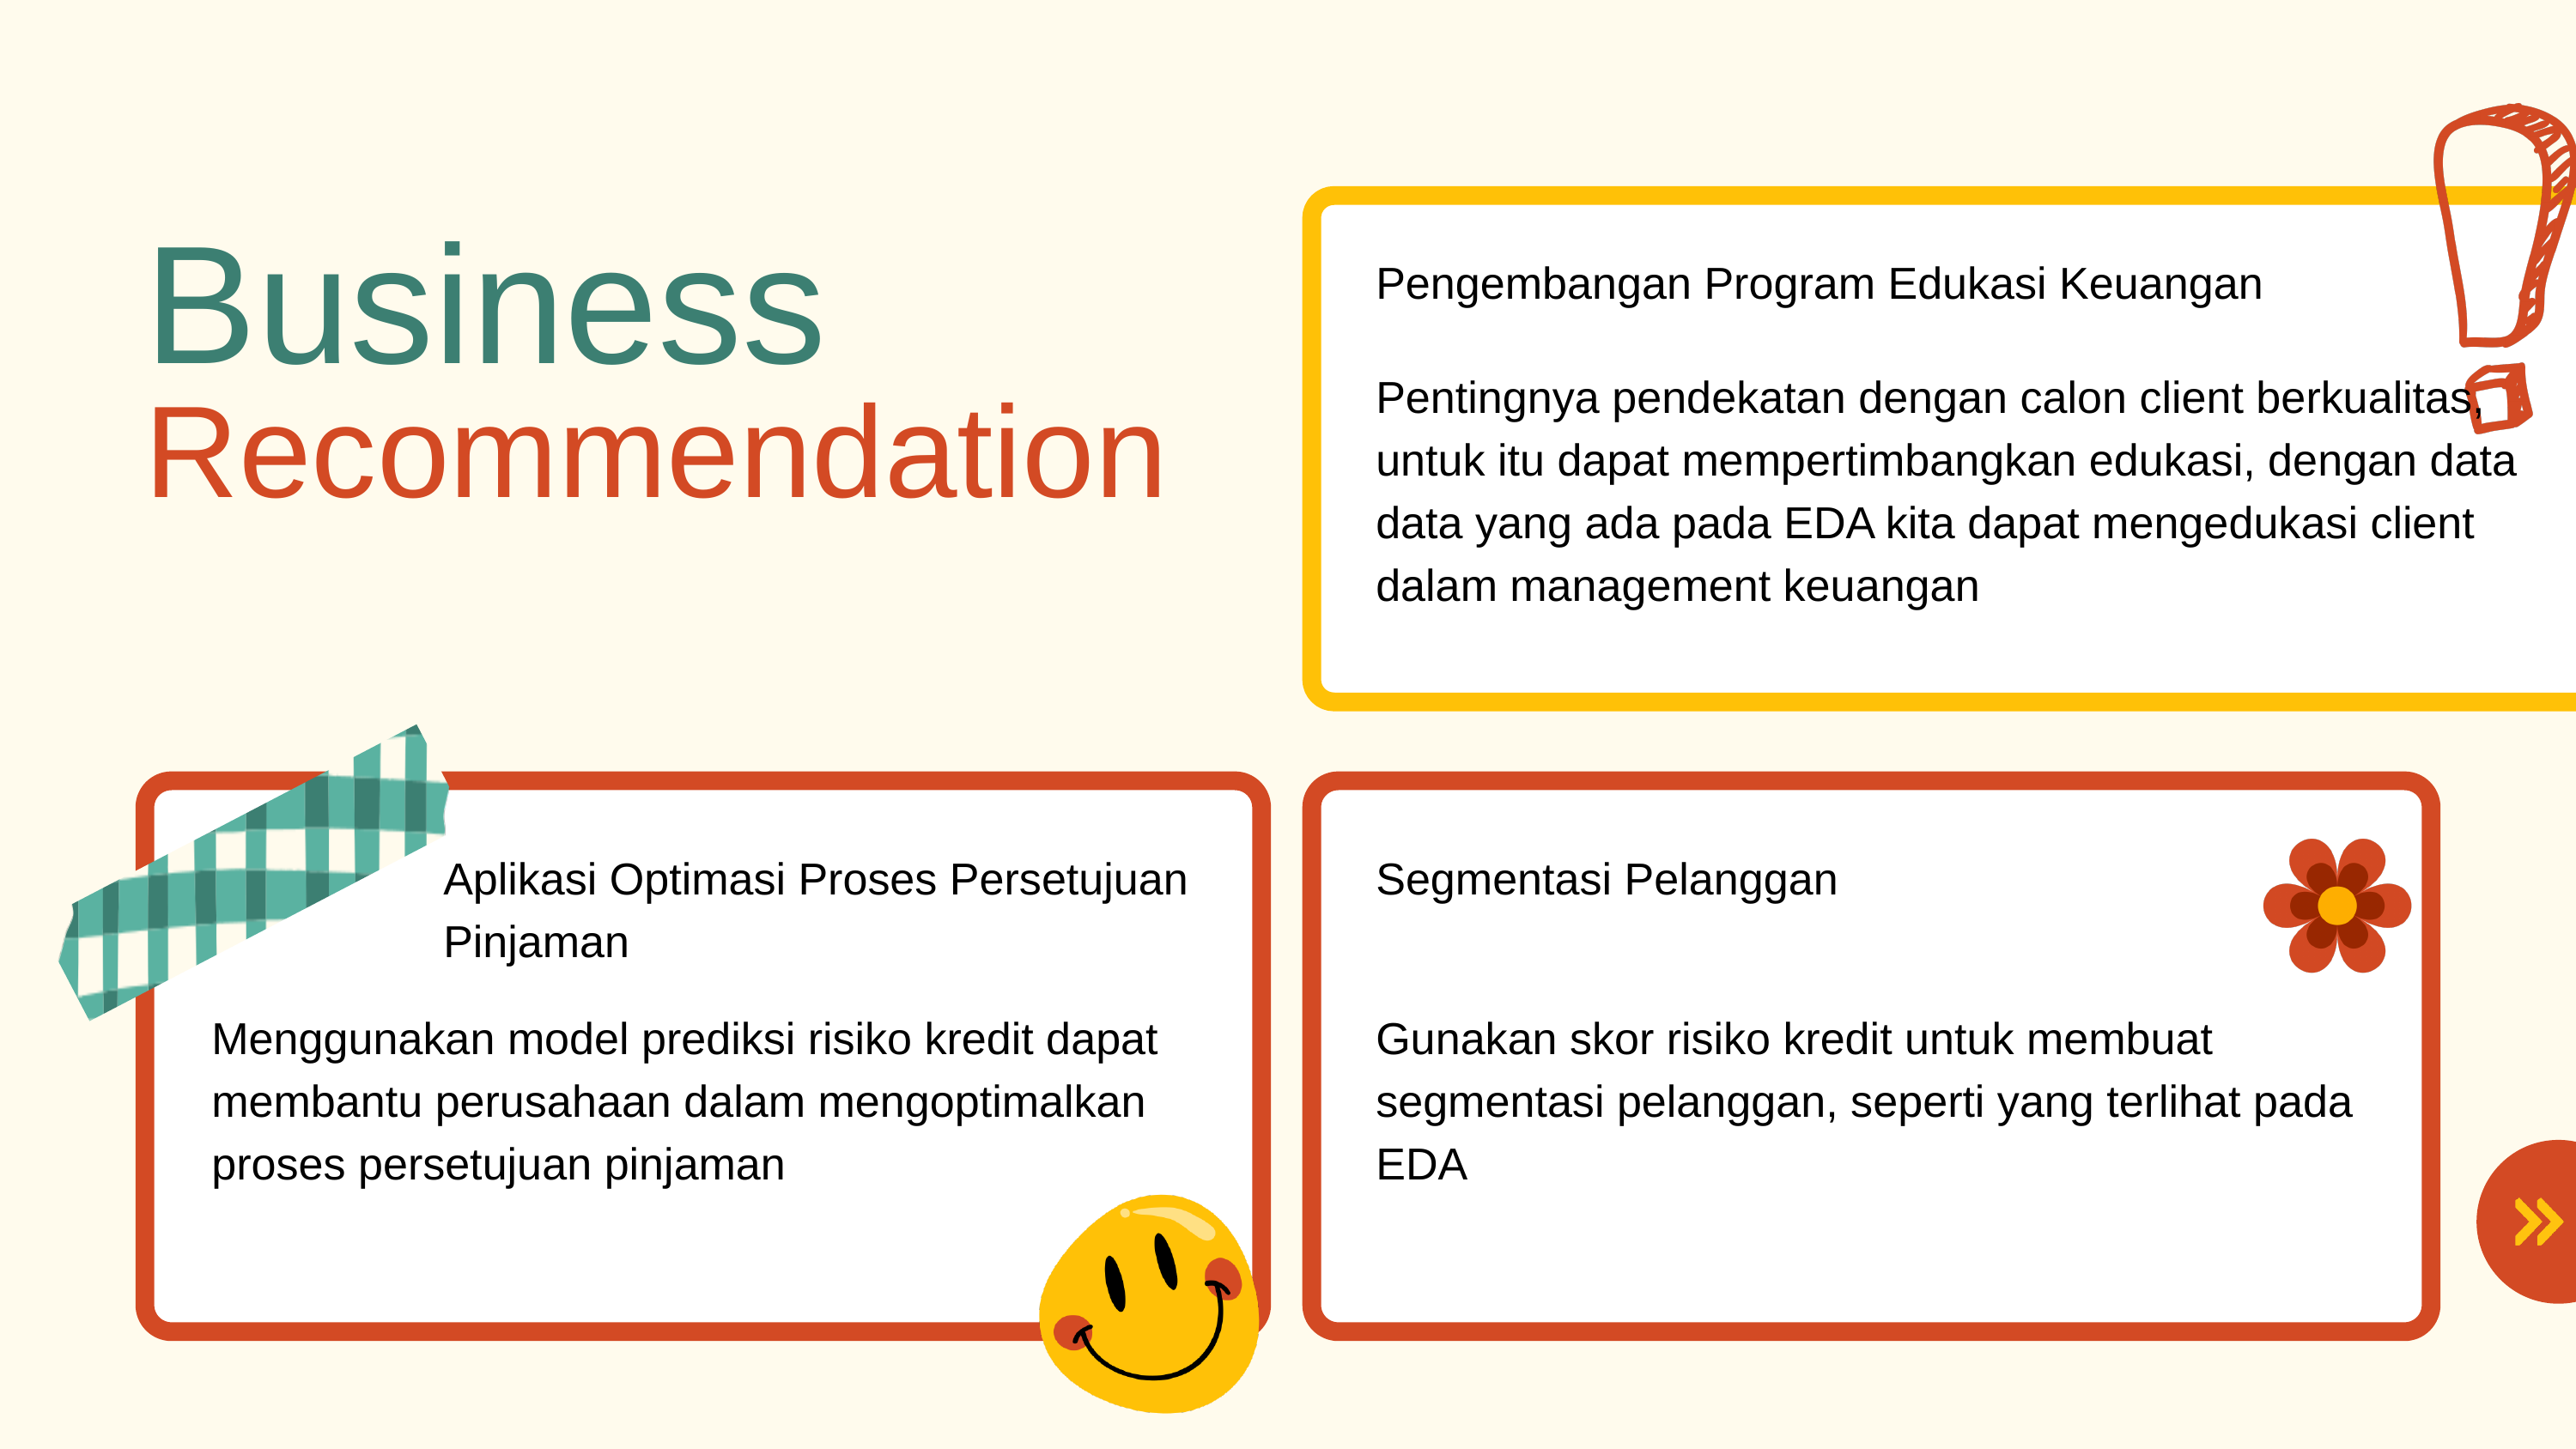

Business

Pengembangan Program Edukasi Keuangan
Pentingnya pendekatan dengan calon client berkualitas, untuk itu dapat mempertimbangkan edukasi, dengan data data yang ada pada EDA kita dapat mengedukasi client dalam management keuangan
Recommendation

Aplikasi Optimasi Proses Persetujuan Pinjaman
Segmentasi Pelanggan
Menggunakan model prediksi risiko kredit dapat membantu perusahaan dalam mengoptimalkan proses persetujuan pinjaman
Gunakan skor risiko kredit untuk membuat segmentasi pelanggan, seperti yang terlihat pada EDA